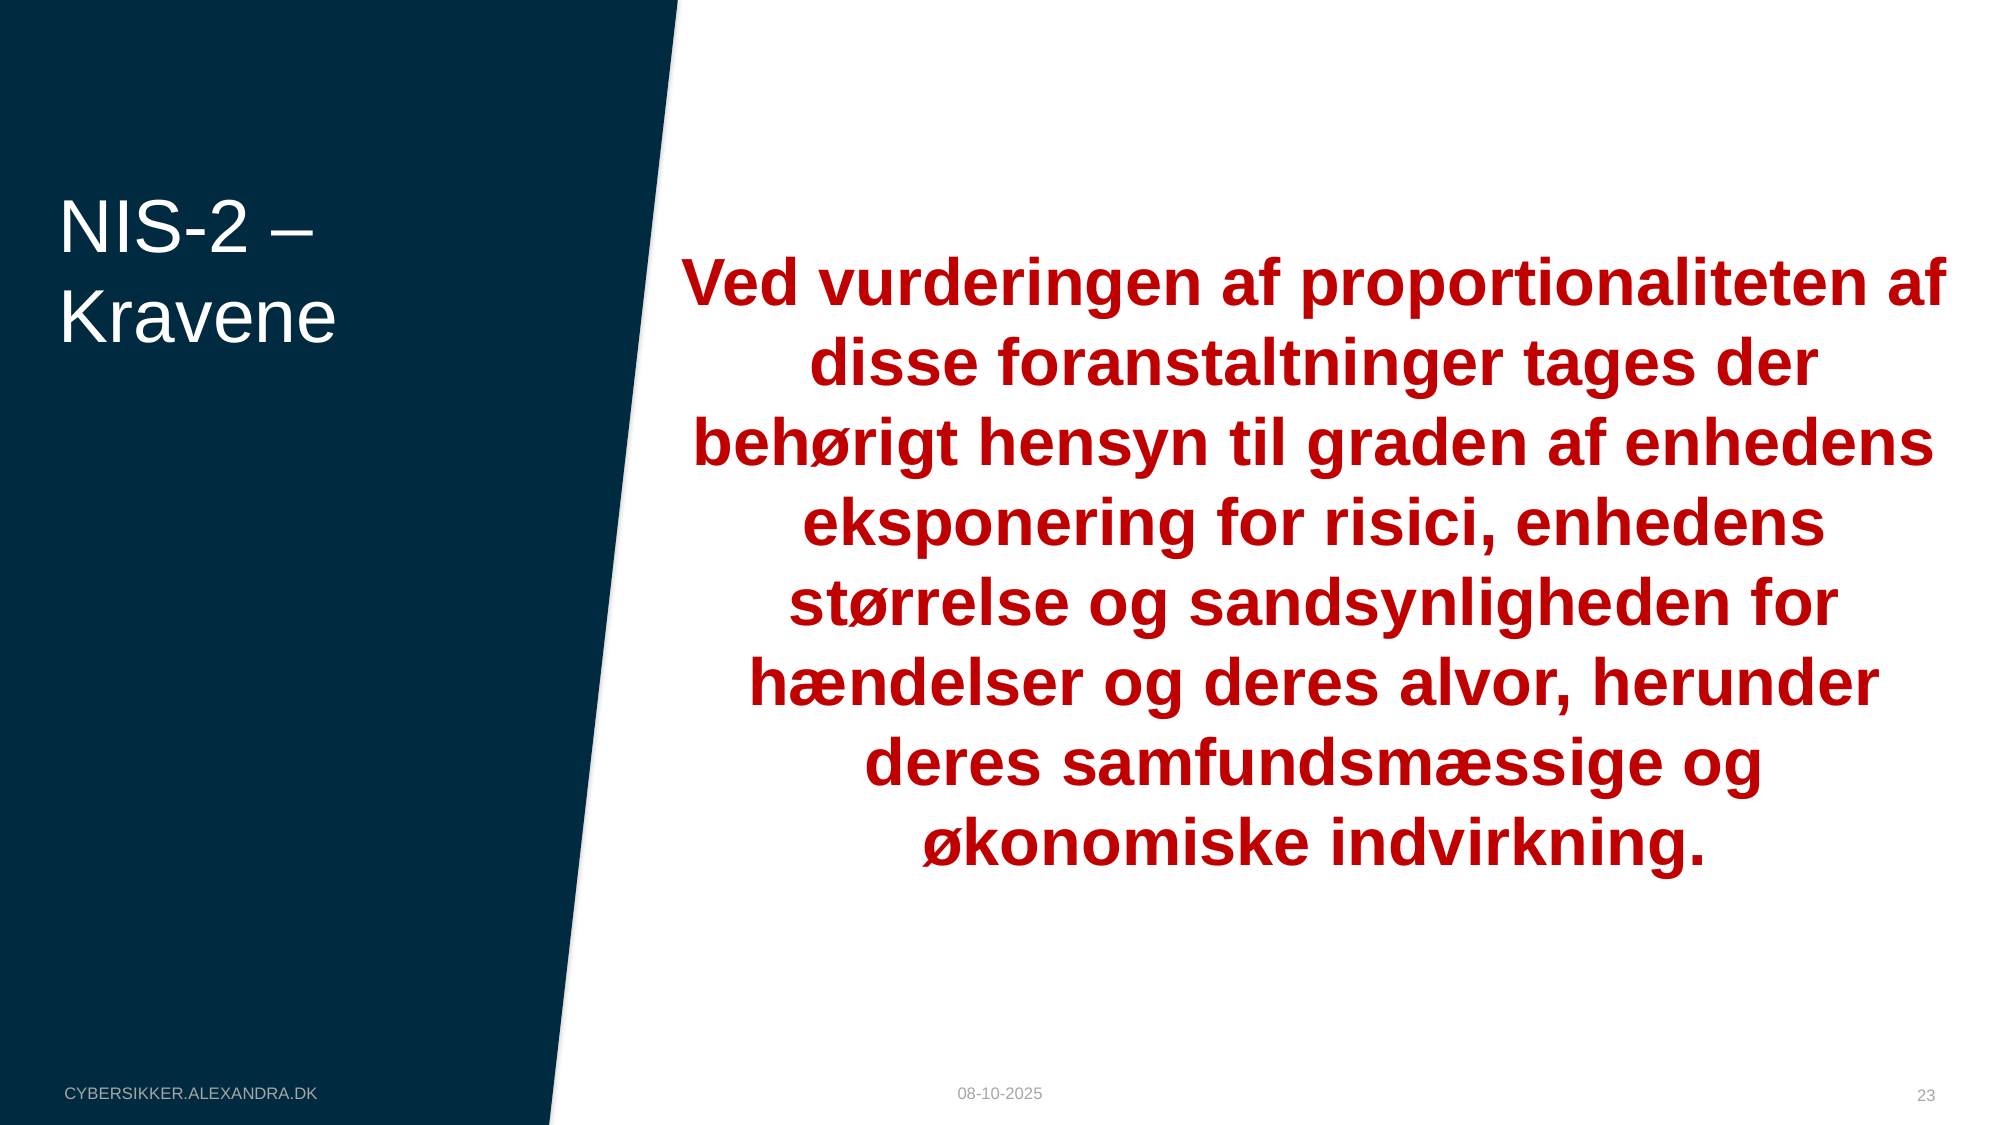

# NIS-2 – Kravene
Ved vurderingen af proportionaliteten af disse foranstaltninger tages der behørigt hensyn til graden af enhedens eksponering for risici, enhedens størrelse og sandsynligheden for hændelser og deres alvor, herunder deres samfundsmæssige og økonomiske indvirkning.
cybersikker.alexandra.dk
08-10-2025
23